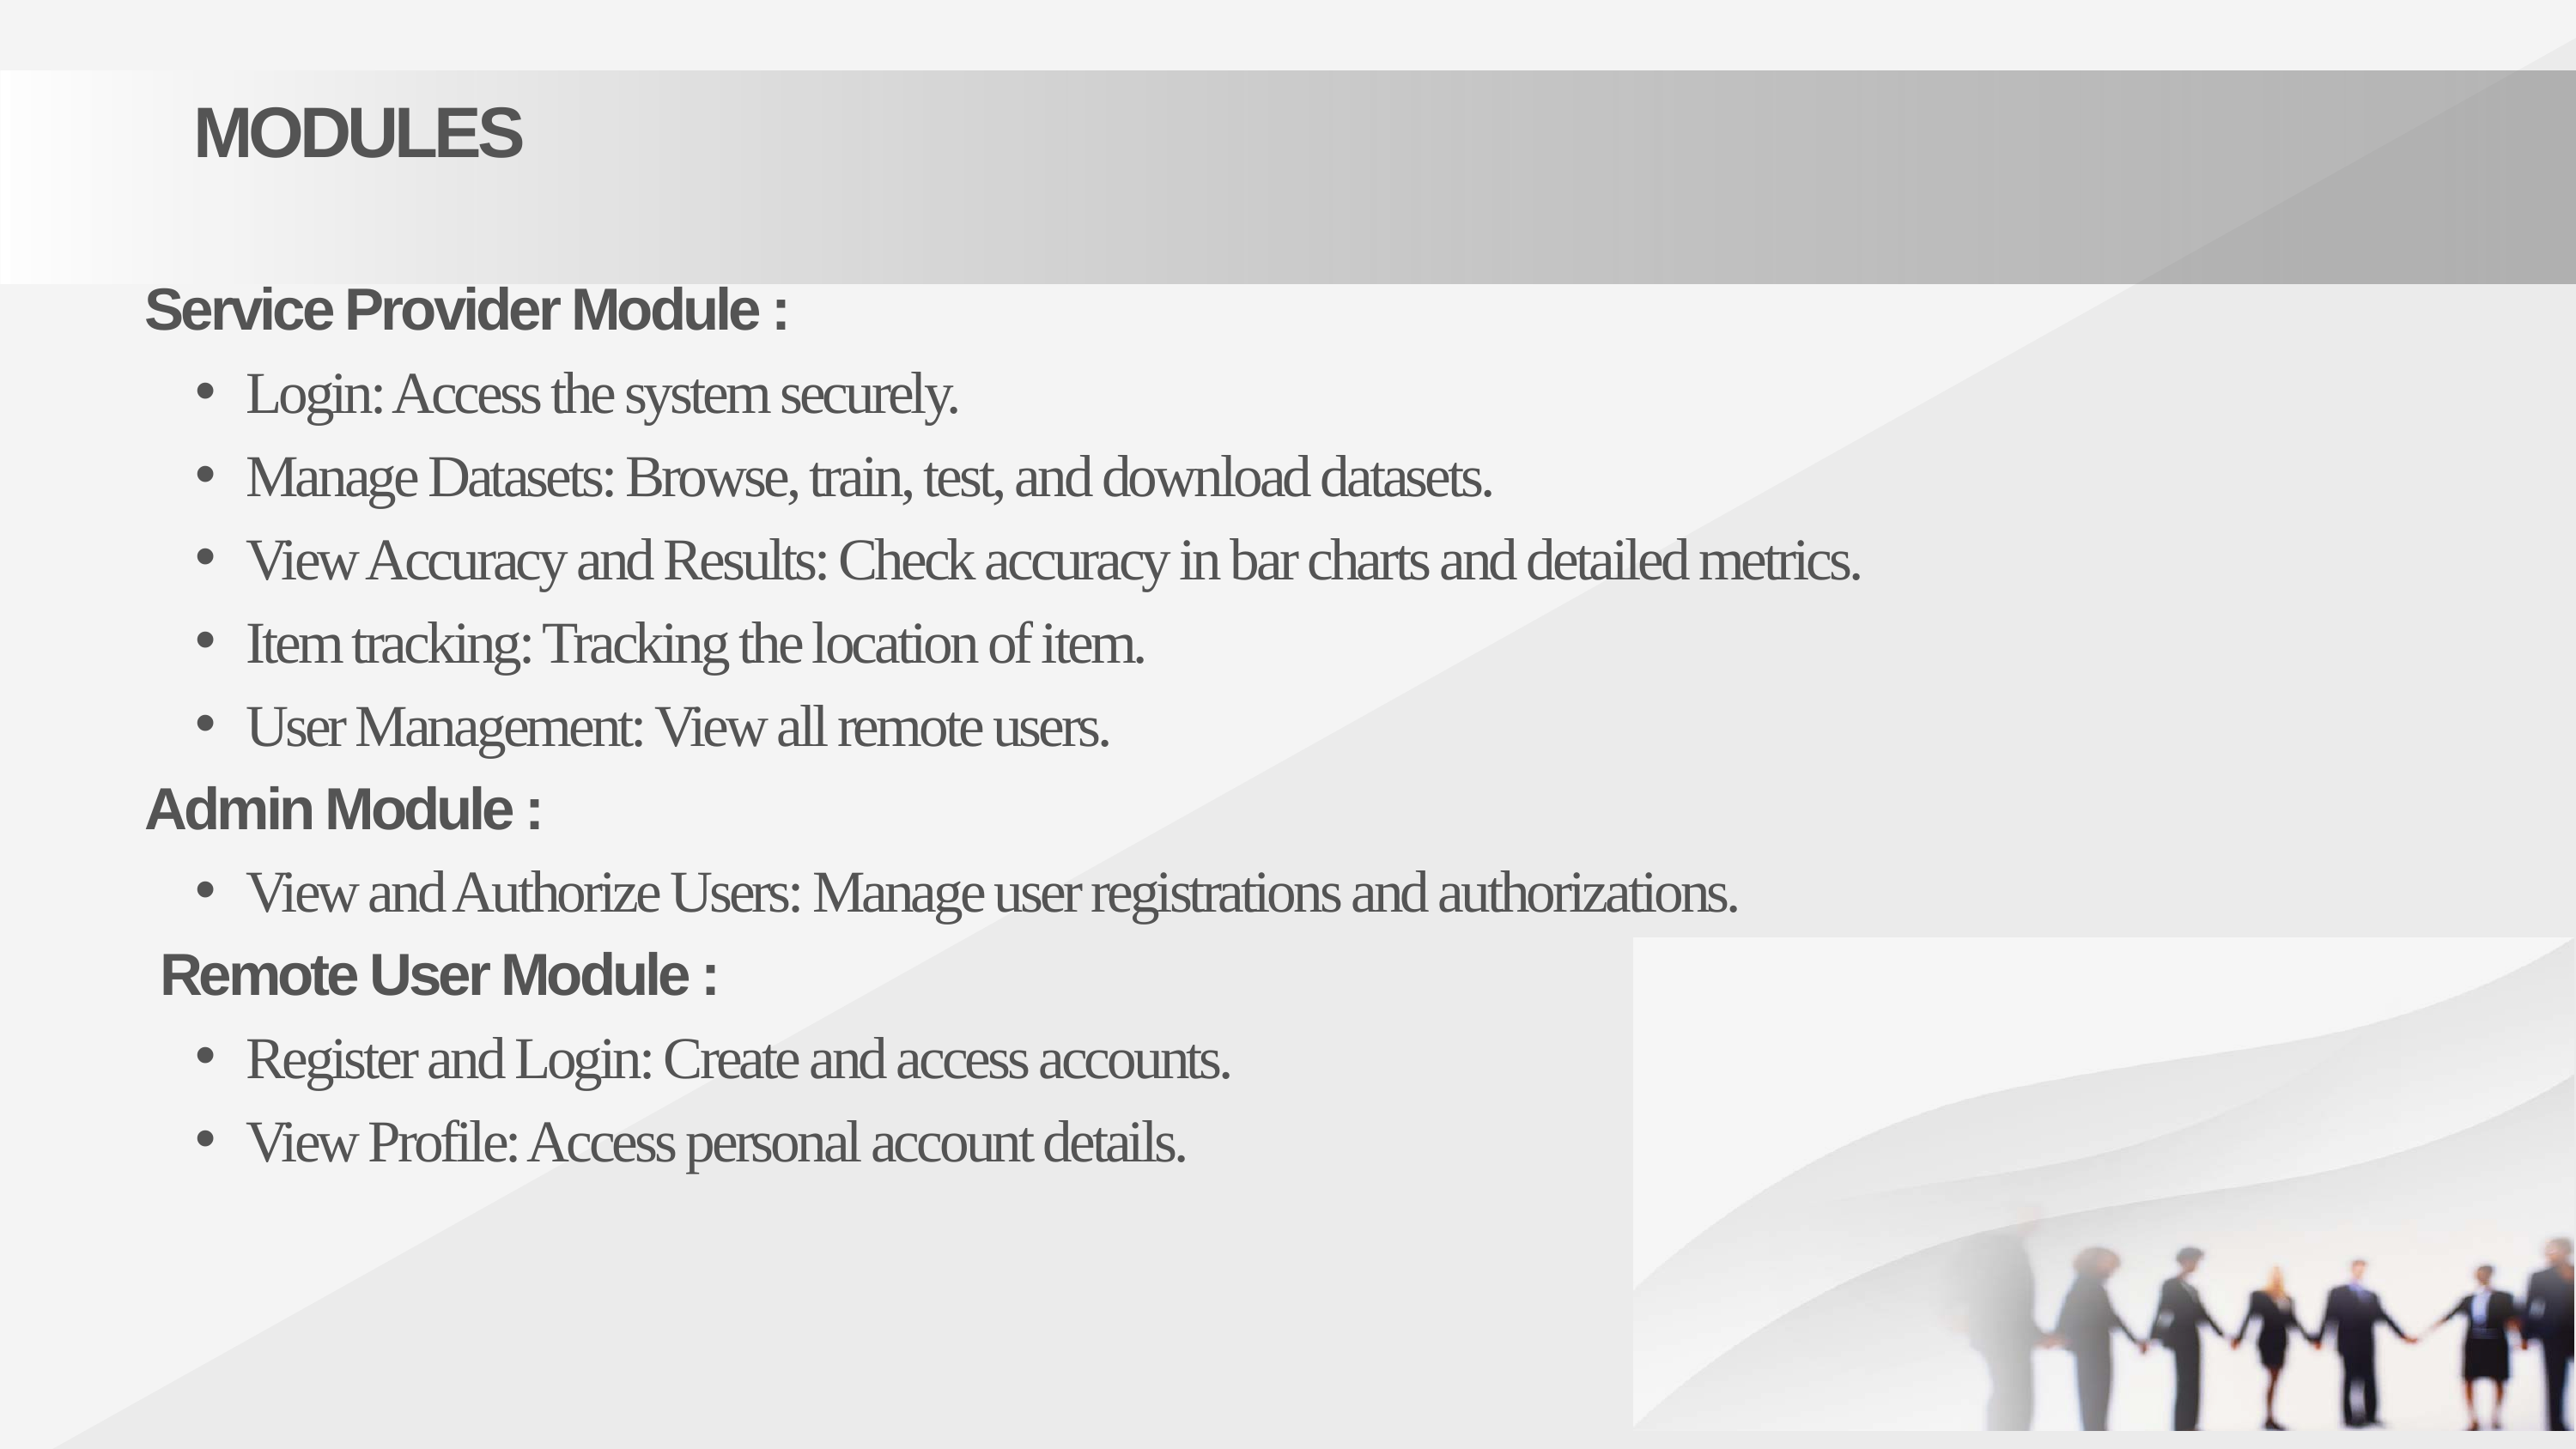

MODULES
Service Provider Module :
Login: Access the system securely.
Manage Datasets: Browse, train, test, and download datasets.
View Accuracy and Results: Check accuracy in bar charts and detailed metrics.
Item tracking: Tracking the location of item.
User Management: View all remote users.
Admin Module :
View and Authorize Users: Manage user registrations and authorizations.
 Remote User Module :
Register and Login: Create and access accounts.
View Profile: Access personal account details.